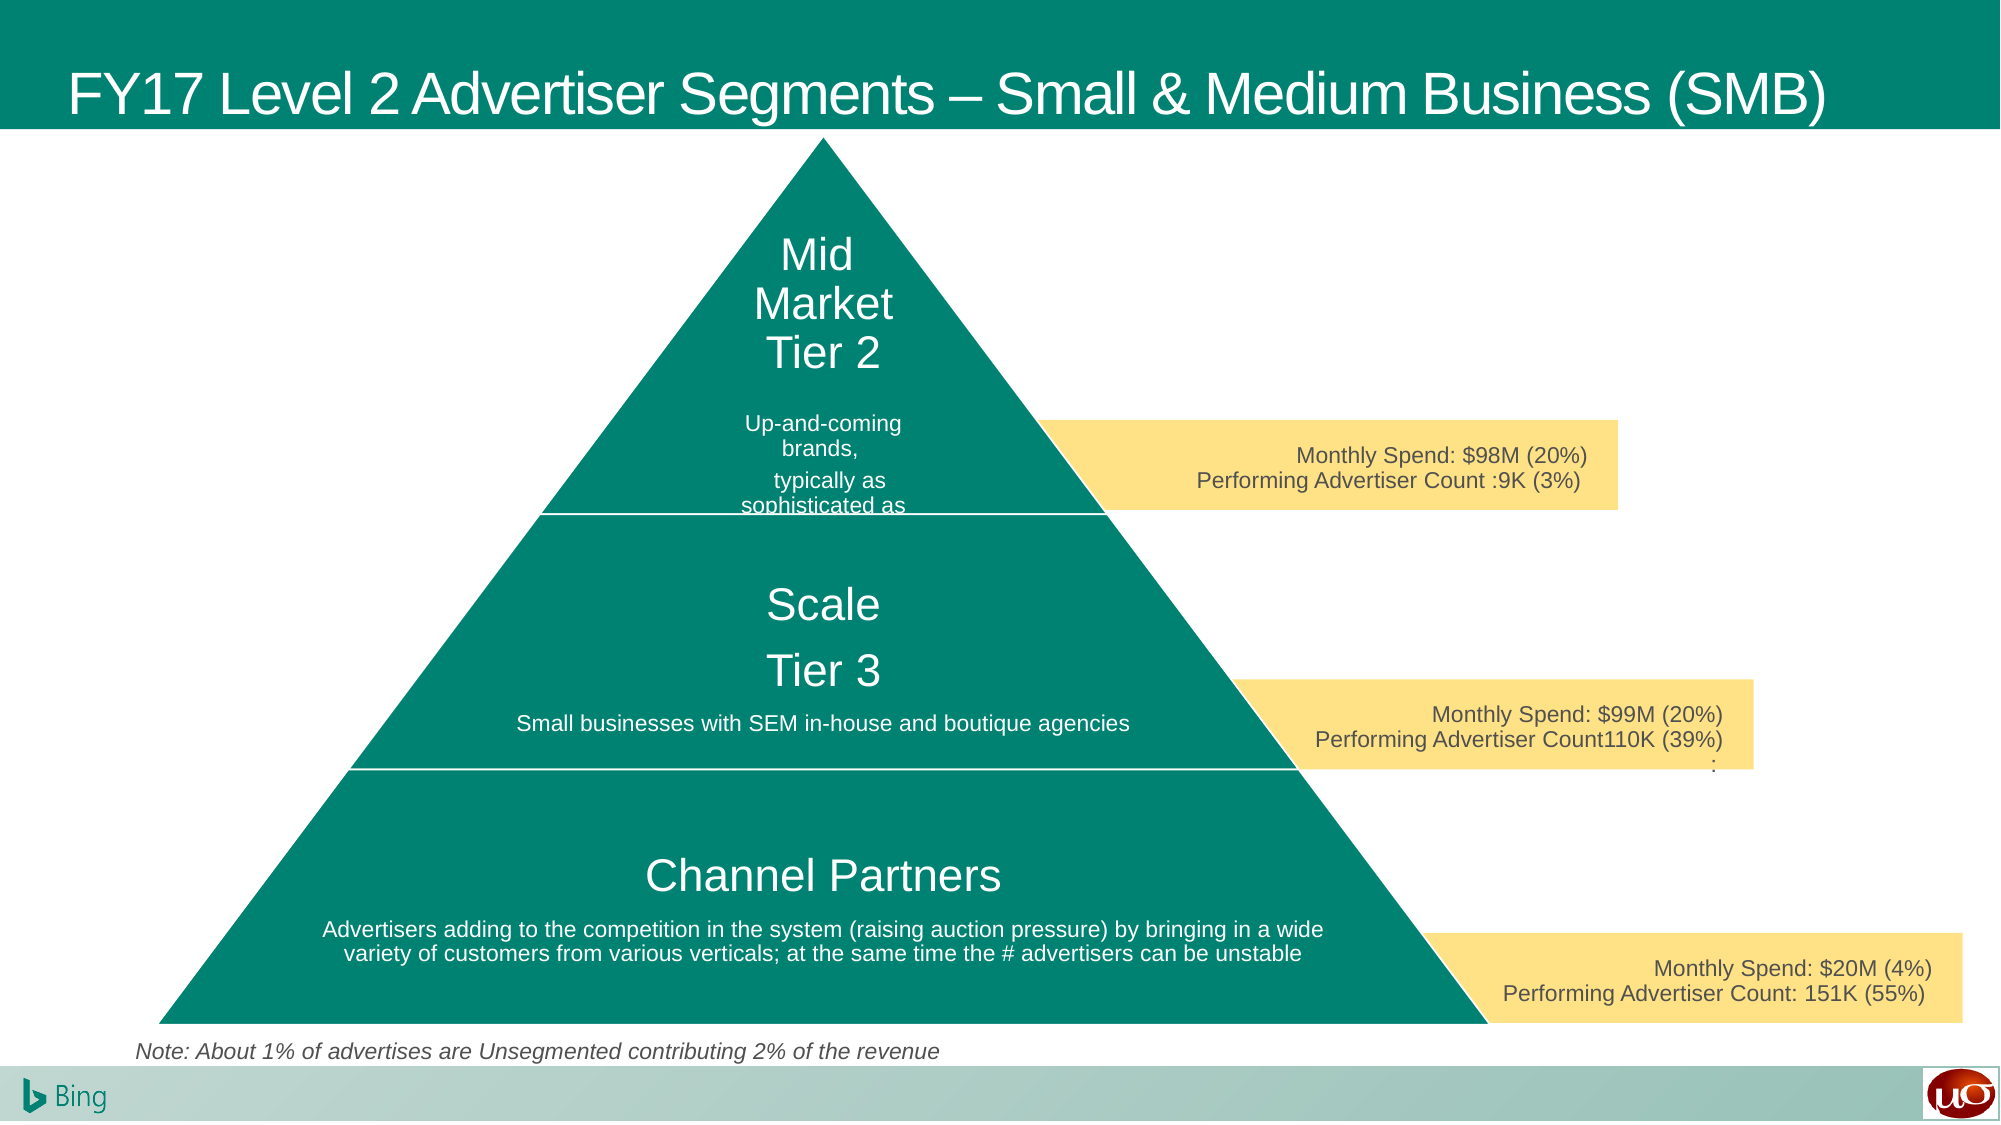

# FY17 Level 2 Advertiser Segments – Small & Medium Business (SMB) Advertisers Segmentation

Mid
Market
Tier 2

Up-and-coming brands,
  typically as sophisticated as strategic
 – spend $100K - $1M per year
Scale
Tier 3
Small businesses with SEM in-house and boutique agencies
Channel Partners
Advertisers adding to the competition in the system (raising auction pressure) by bringing in a wide variety of customers from various verticals; at the same time the # advertisers can be unstable
     Monthly Spend: $98M (20%)
     Performing Advertiser Count :9K (3%)
     Monthly Spend: $99M (20%)
     Performing Advertiser Count110K (39%)
:
     Monthly Spend: $20M (4%)
     Performing Advertiser Count: 151K (55%)
Note: About 1% of advertises are Unsegmented contributing 2% of the revenue
Source: ARC || Time period: Aug’16 || Non Fraud || YBN